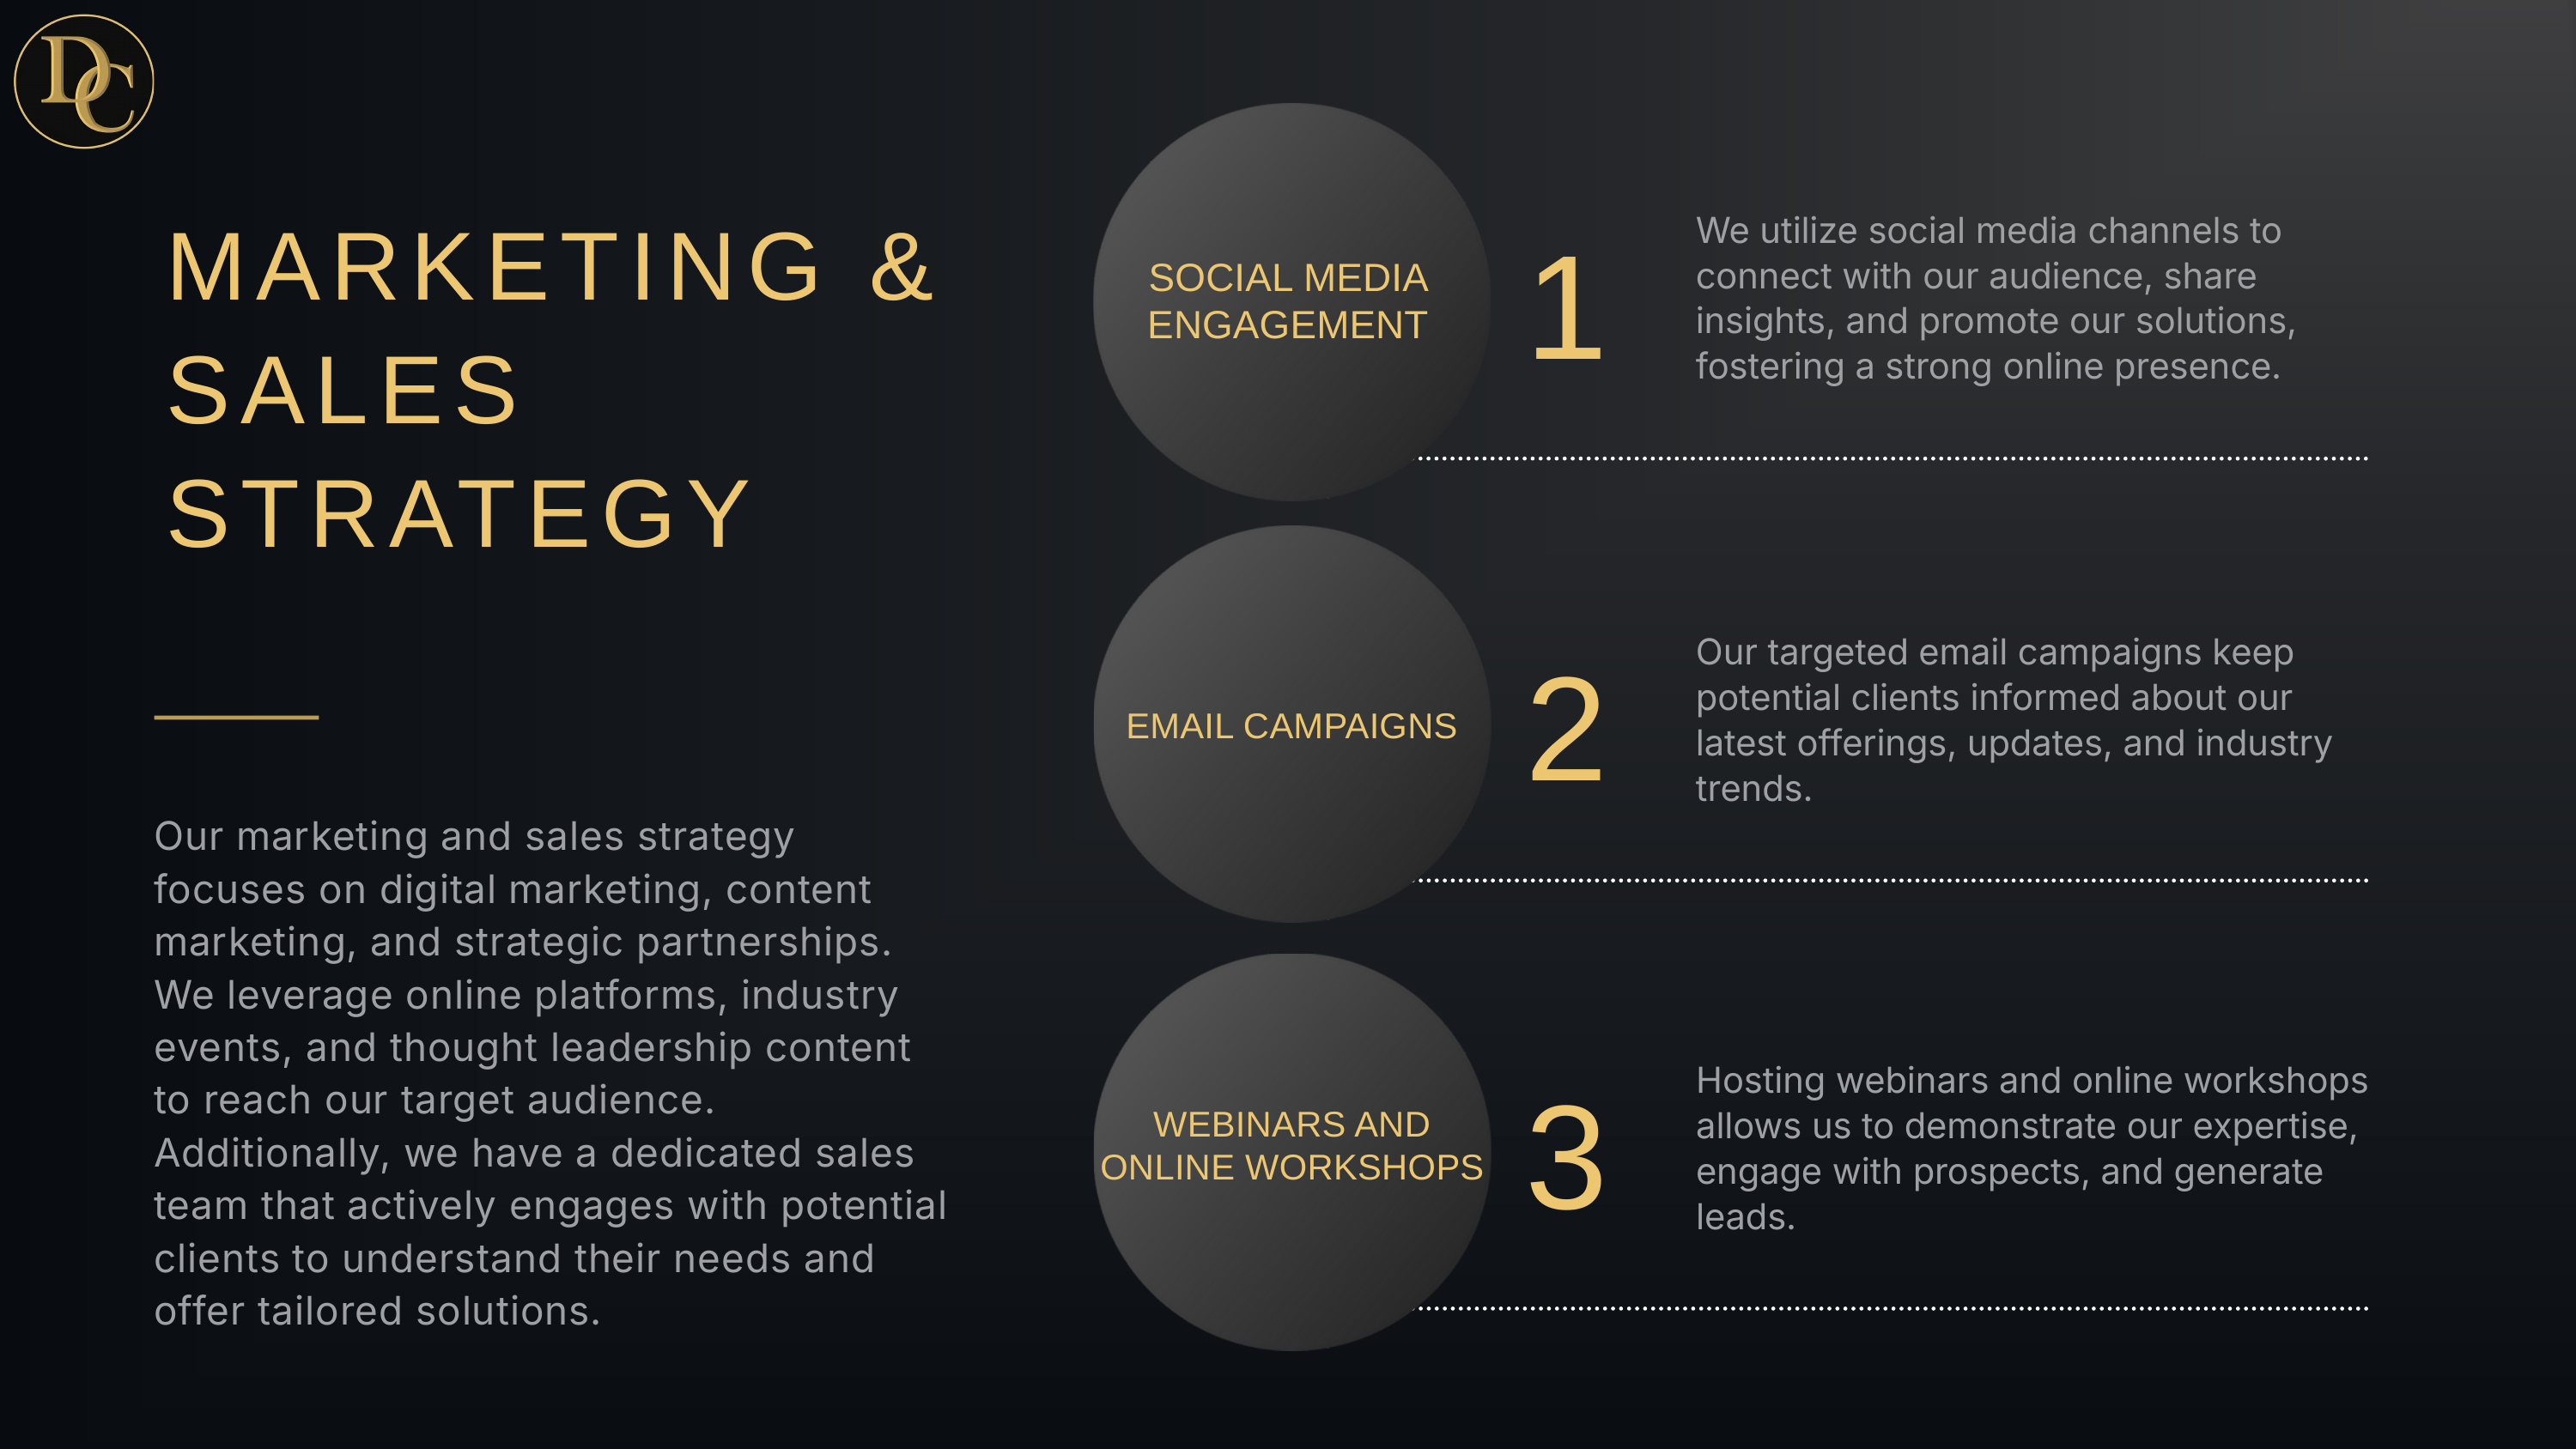

1
MARKETING & SALES STRATEGY
We utilize social media channels to connect with our audience, share insights, and promote our solutions, fostering a strong online presence.
SOCIAL MEDIA ENGAGEMENT

2
Our targeted email campaigns keep potential clients informed about our latest offerings, updates, and industry trends.
EMAIL CAMPAIGNS

Our marketing and sales strategy focuses on digital marketing, content marketing, and strategic partnerships. We leverage online platforms, industry events, and thought leadership content to reach our target audience. Additionally, we have a dedicated sales team that actively engages with potential clients to understand their needs and offer tailored solutions.

3
Hosting webinars and online workshops allows us to demonstrate our expertise, engage with prospects, and generate leads.
WEBINARS AND ONLINE WORKSHOPS